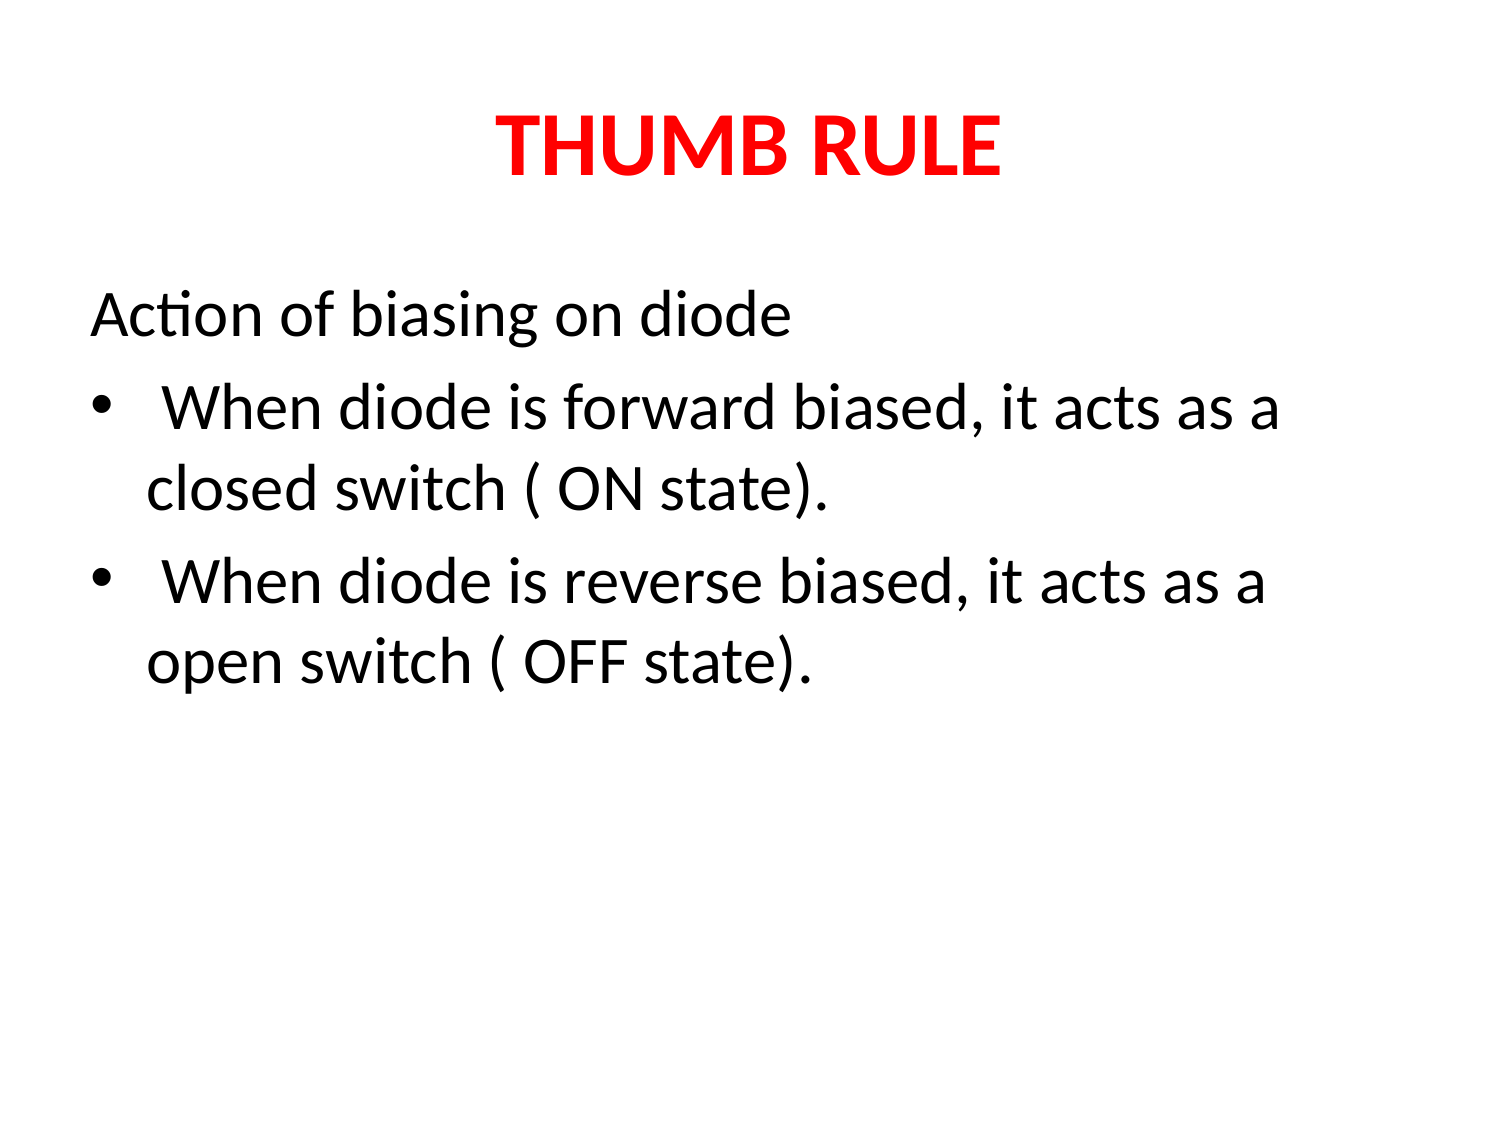

# THUMB RULE
Action of biasing on diode
 When diode is forward biased, it acts as a closed switch ( ON state).
 When diode is reverse biased, it acts as a open switch ( OFF state).